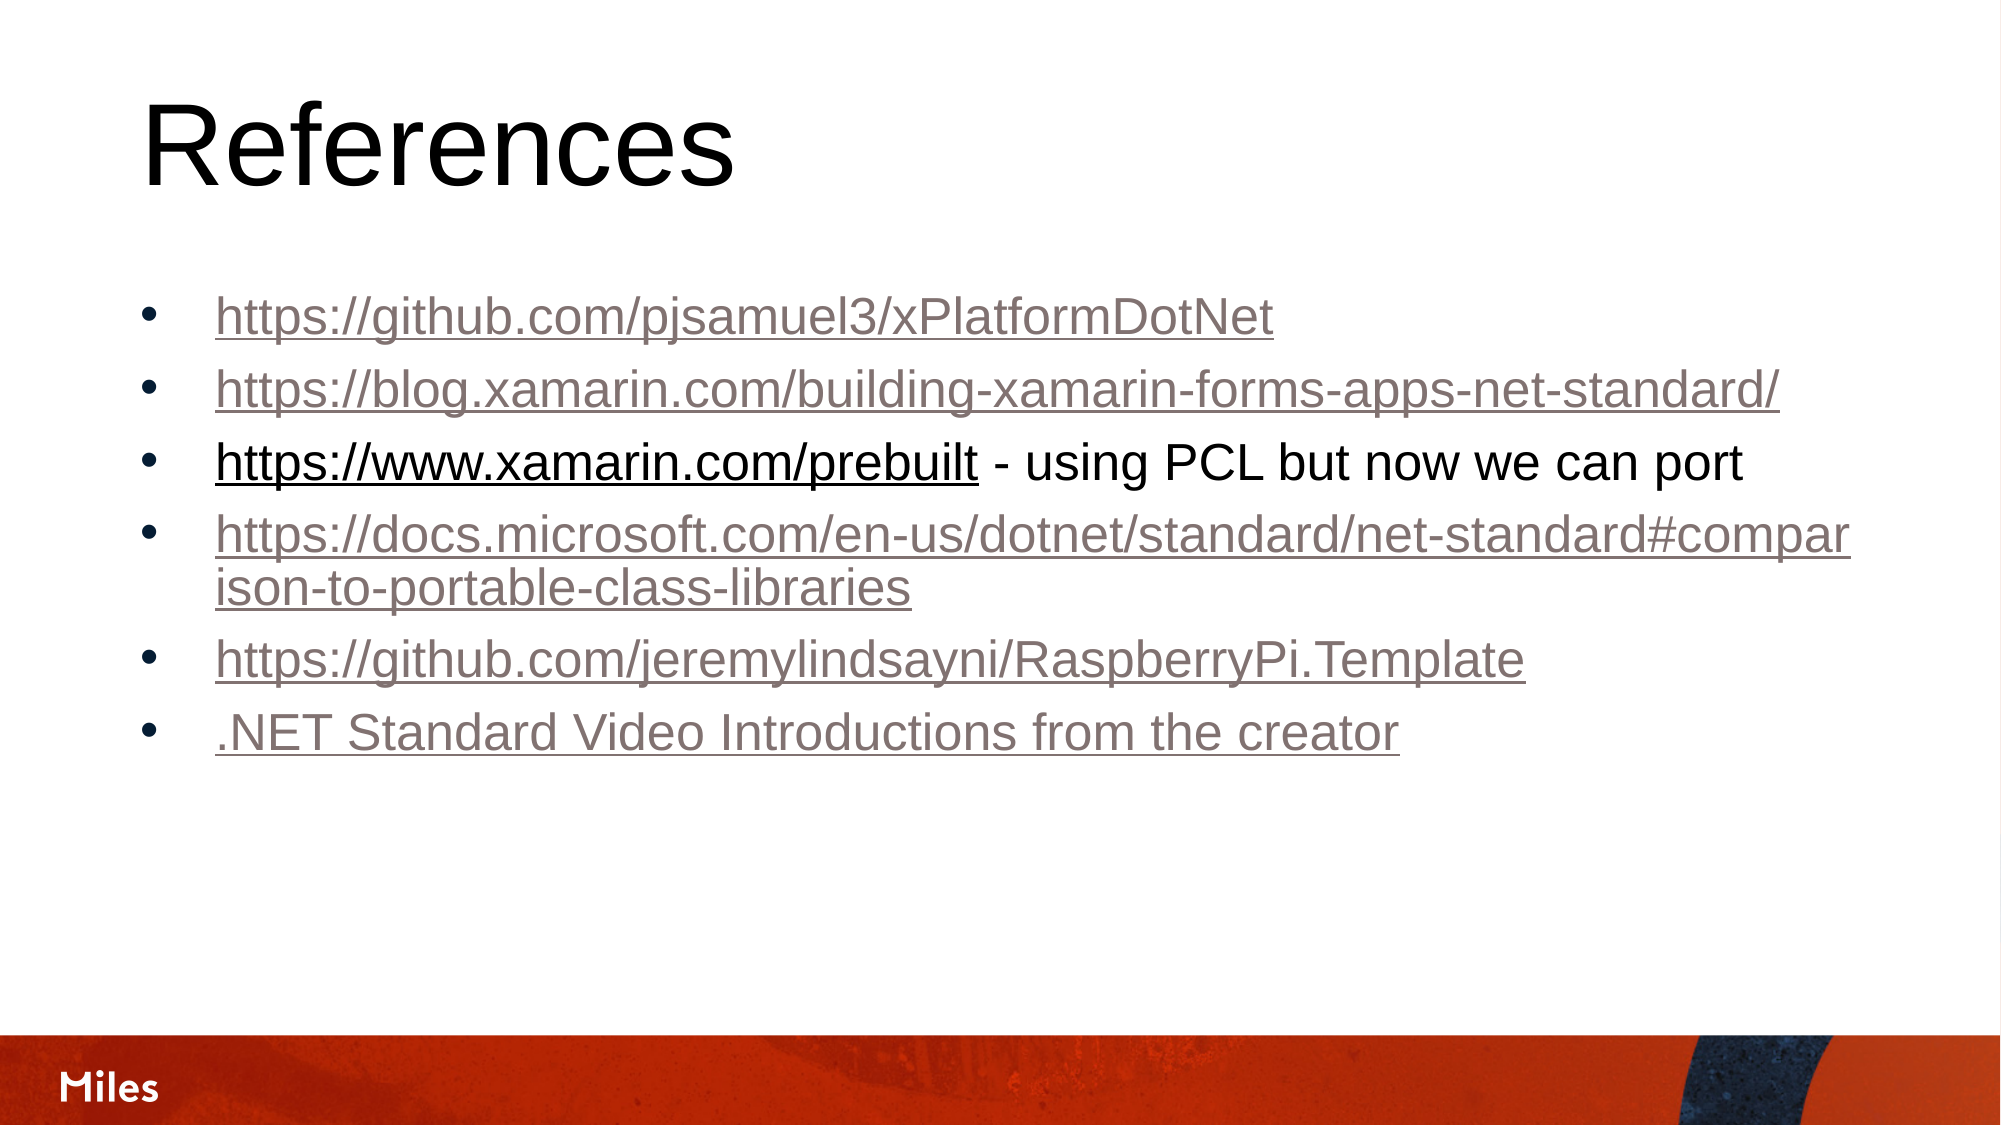

# References
https://github.com/pjsamuel3/xPlatformDotNet
https://blog.xamarin.com/building-xamarin-forms-apps-net-standard/
https://www.xamarin.com/prebuilt - using PCL but now we can port
https://docs.microsoft.com/en-us/dotnet/standard/net-standard#comparison-to-portable-class-libraries
https://github.com/jeremylindsayni/RaspberryPi.Template
.NET Standard Video Introductions from the creator